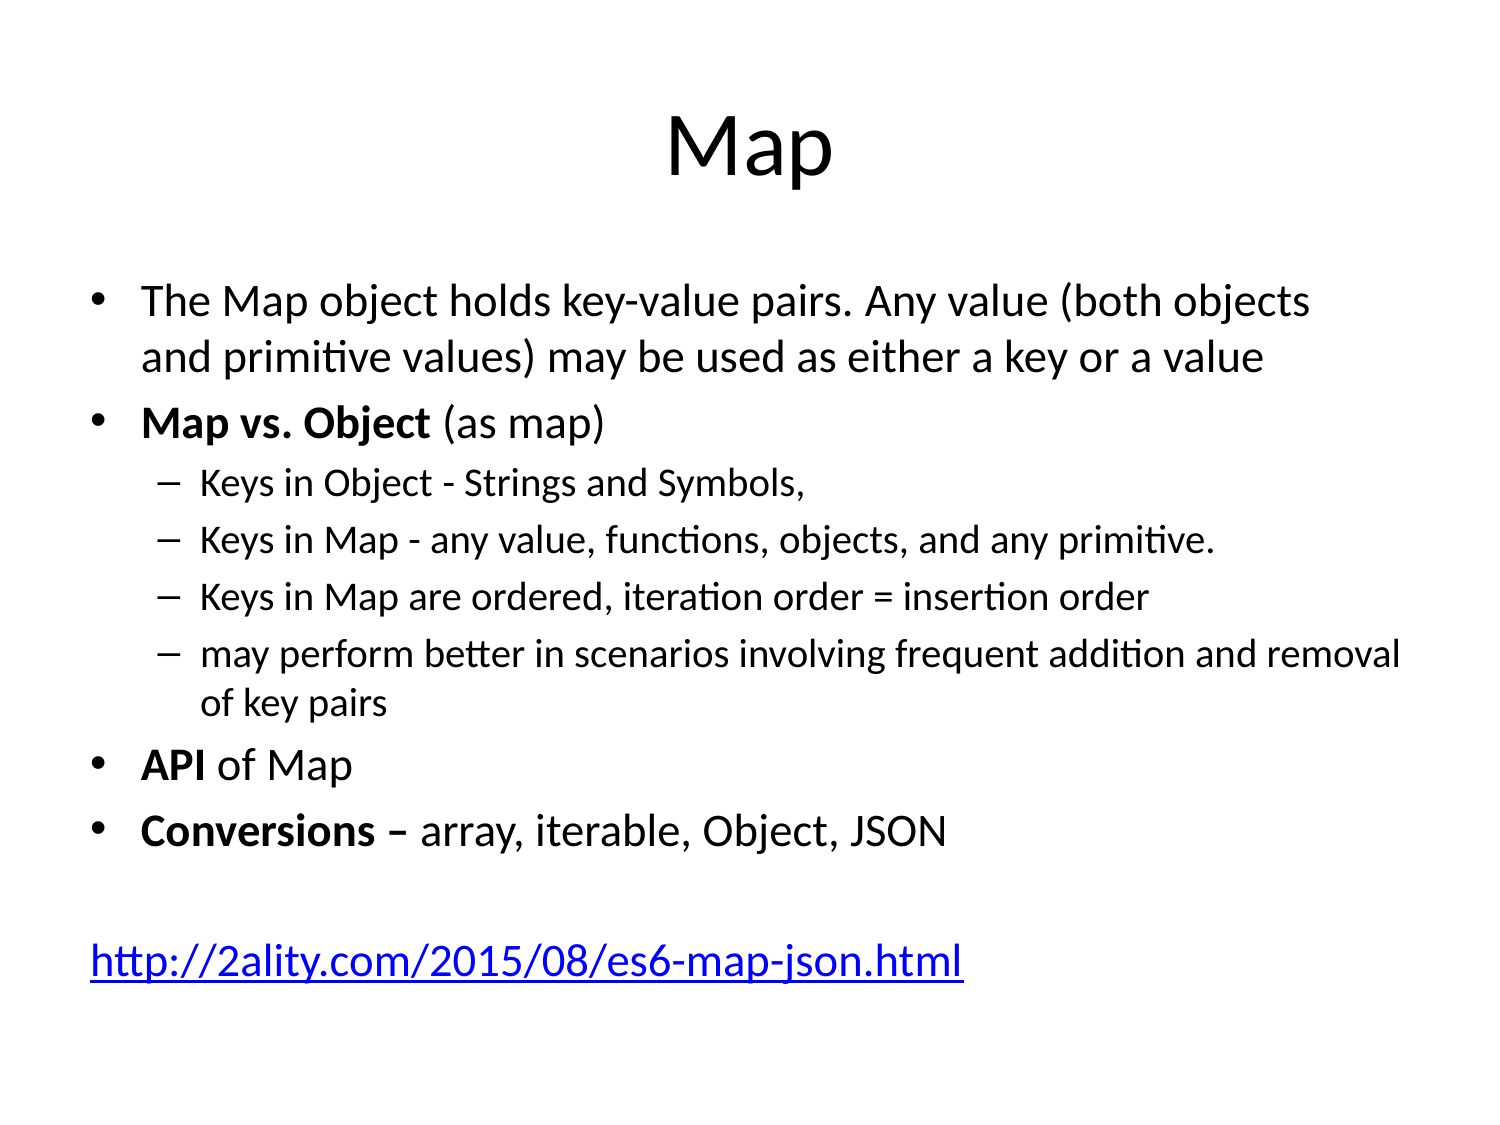

# Map
The Map object holds key-value pairs. Any value (both objects and primitive values) may be used as either a key or a value
Map vs. Object (as map)
Keys in Object - Strings and Symbols,
Keys in Map - any value, functions, objects, and any primitive.
Keys in Map are ordered, iteration order = insertion order
may perform better in scenarios involving frequent addition and removal of key pairs
API of Map
Conversions – array, iterable, Object, JSON

http://2ality.com/2015/08/es6-map-json.html